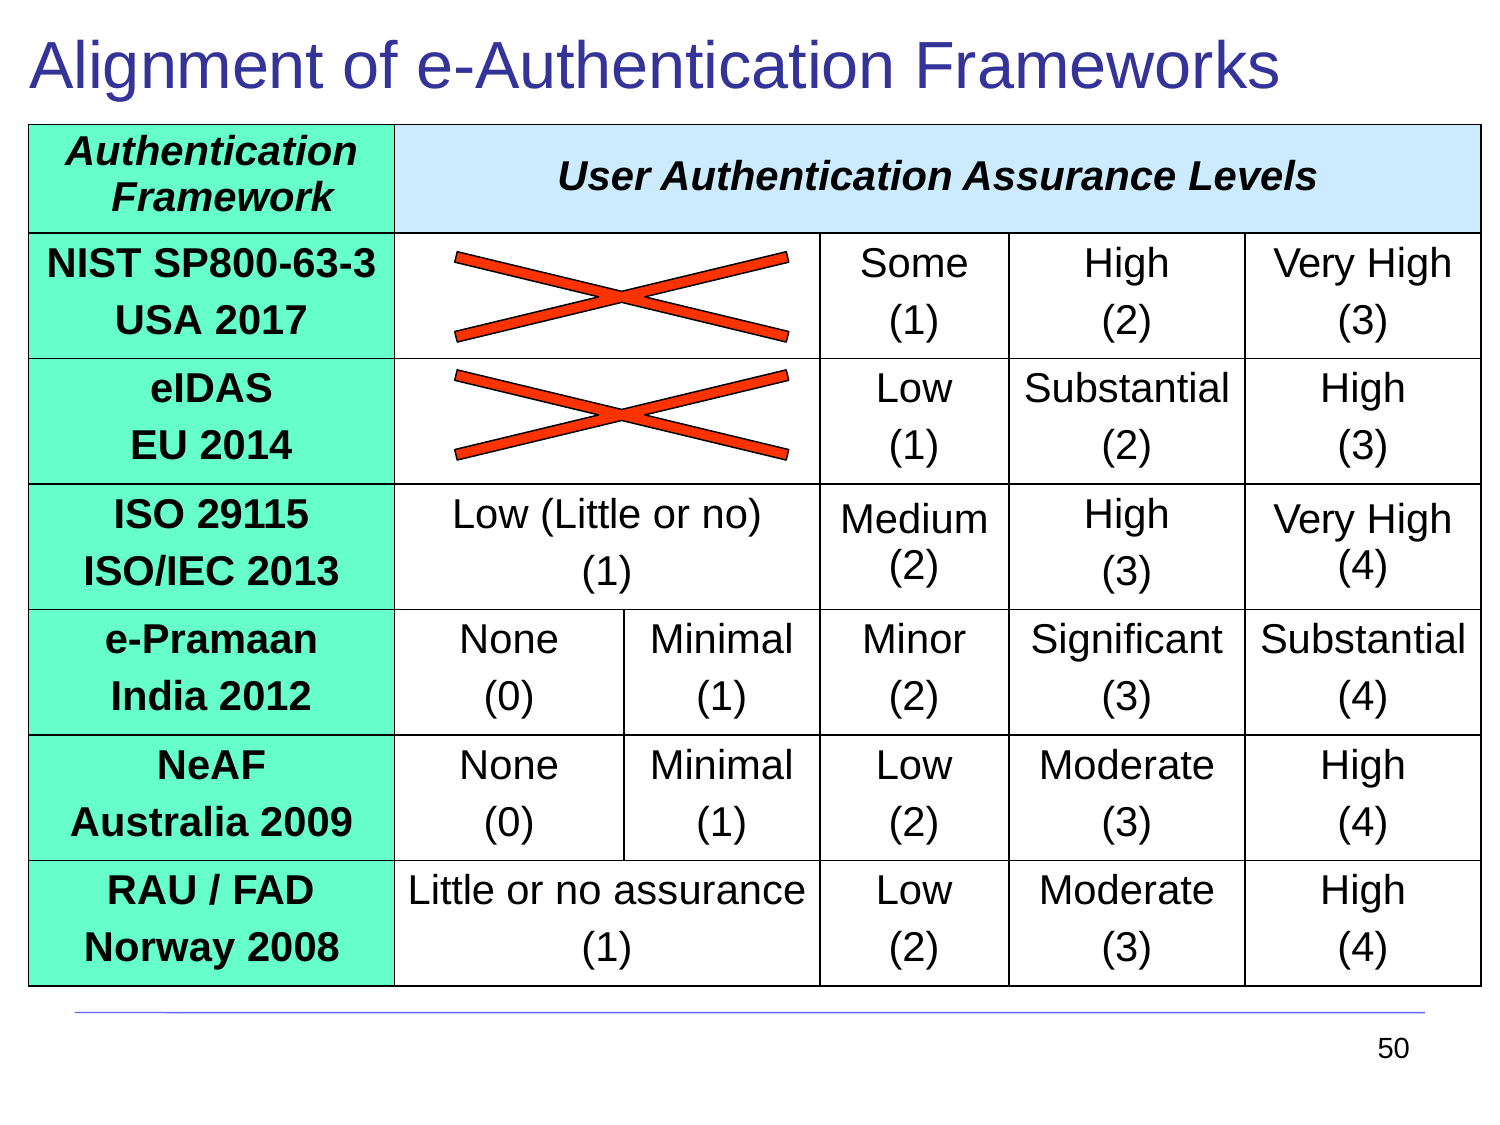

# Alignment of e-Authentication Frameworks
| Authentication Framework | User Authentication Assurance Levels |  |  |  |  |
| --- | --- | --- | --- | --- | --- |
| NIST SP800-63-3 USA 2017 |  |  | Some (1) | High (2) | Very High (3) |
| eIDAS EU 2014 |  |  | Low (1) | Substantial (2) | High (3) |
| ISO 29115 ISO/IEC 2013 | Low (Little or no) (1) |  | Medium (2) | High (3) | Very High (4) |
| e-Pramaan India 2012 | None (0) | Minimal (1) | Minor (2) | Significant (3) | Substantial (4) |
| NeAF Australia 2009 | None (0) | Minimal (1) | Low (2) | Moderate (3) | High (4) |
| RAU / FAD Norway 2008 | Little or no assurance (1) |  | Low (2) | Moderate (3) | High (4) |

50